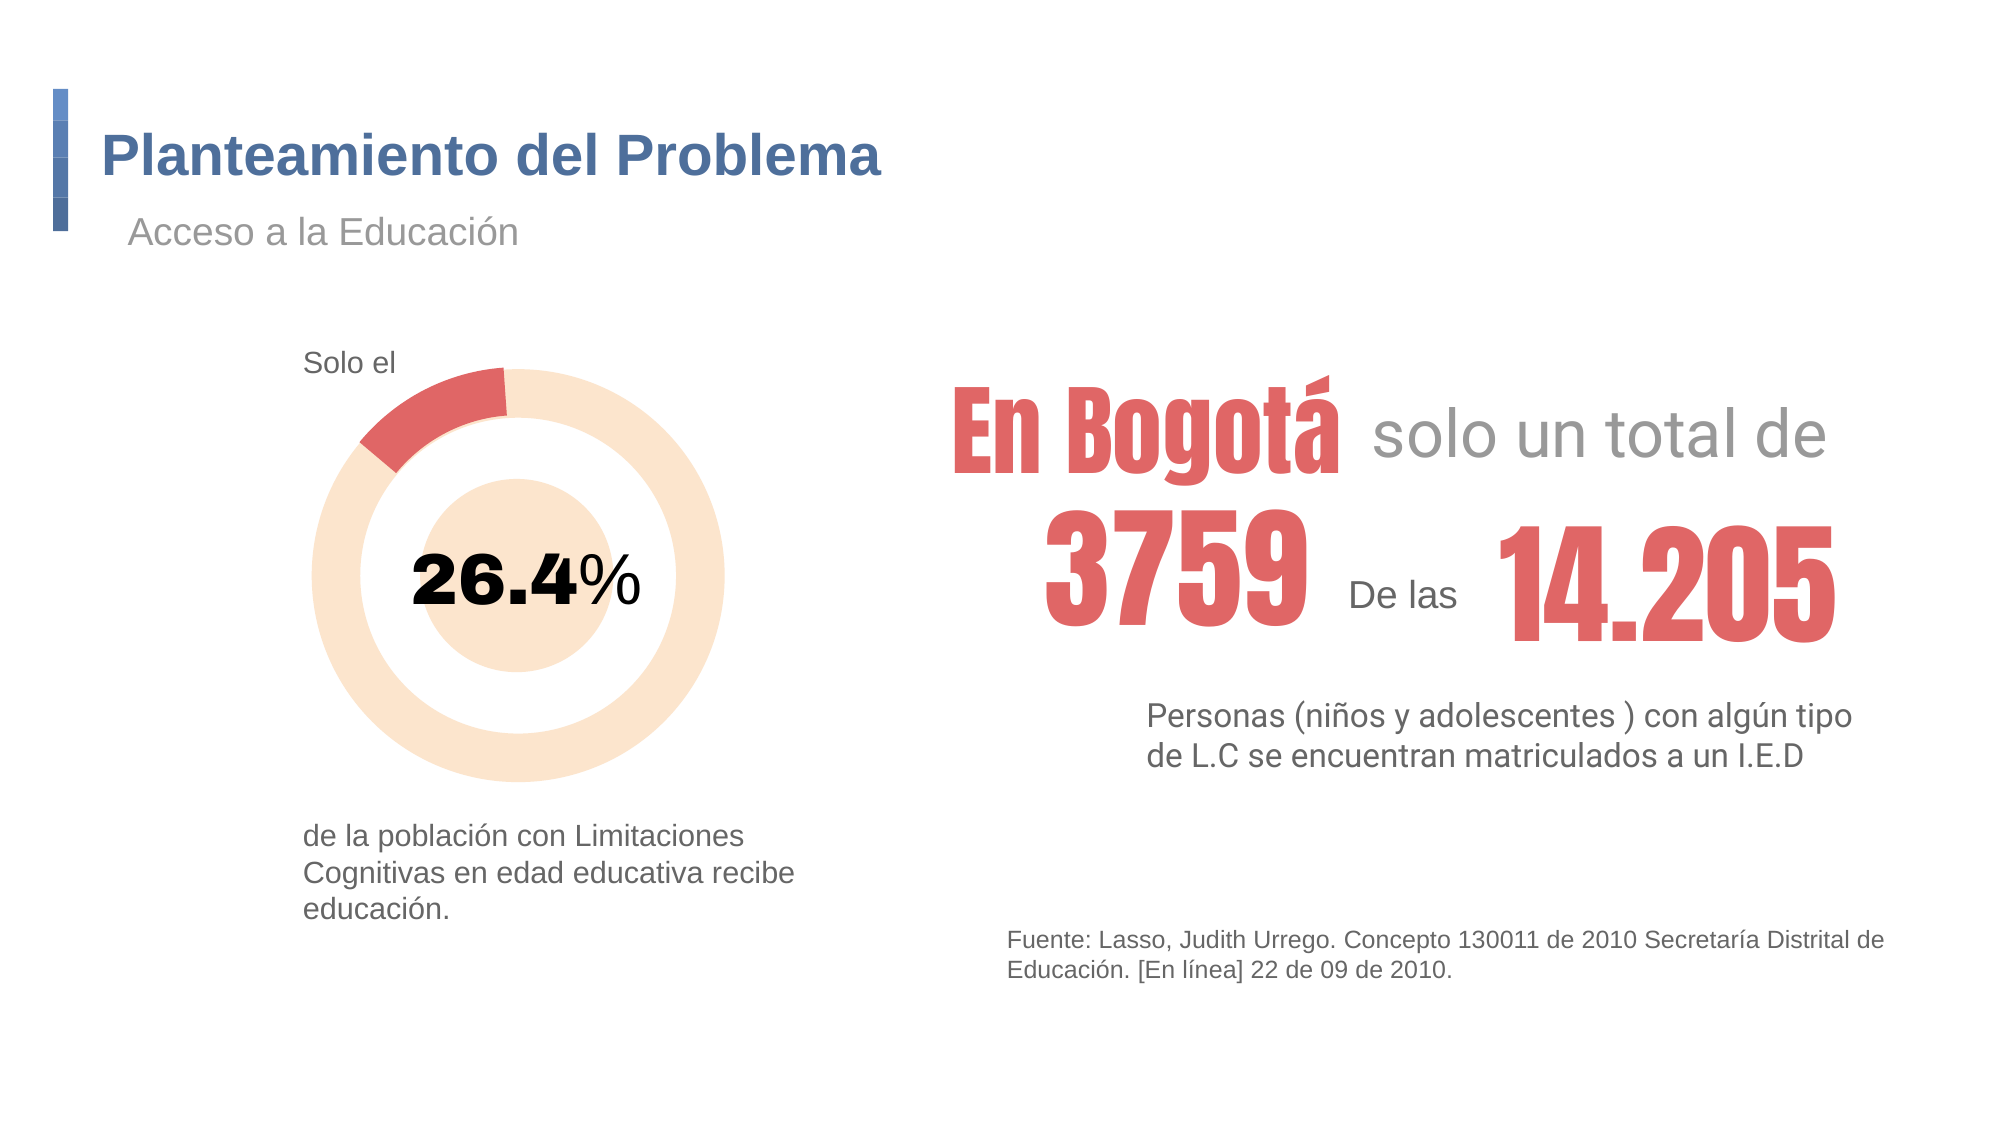

# Planteamiento del Problema
Acceso a la Educación
Solo el
solo un total de
En Bogotá

3759
14.205
26.4%
De las
Personas (niños y adolescentes ) con algún tipo de L.C se encuentran matriculados a un I.E.D
de la población con Limitaciones Cognitivas en edad educativa recibe educación.
Fuente: Lasso, Judith Urrego. Concepto 130011 de 2010 Secretaría Distrital de Educación. [En línea] 22 de 09 de 2010.